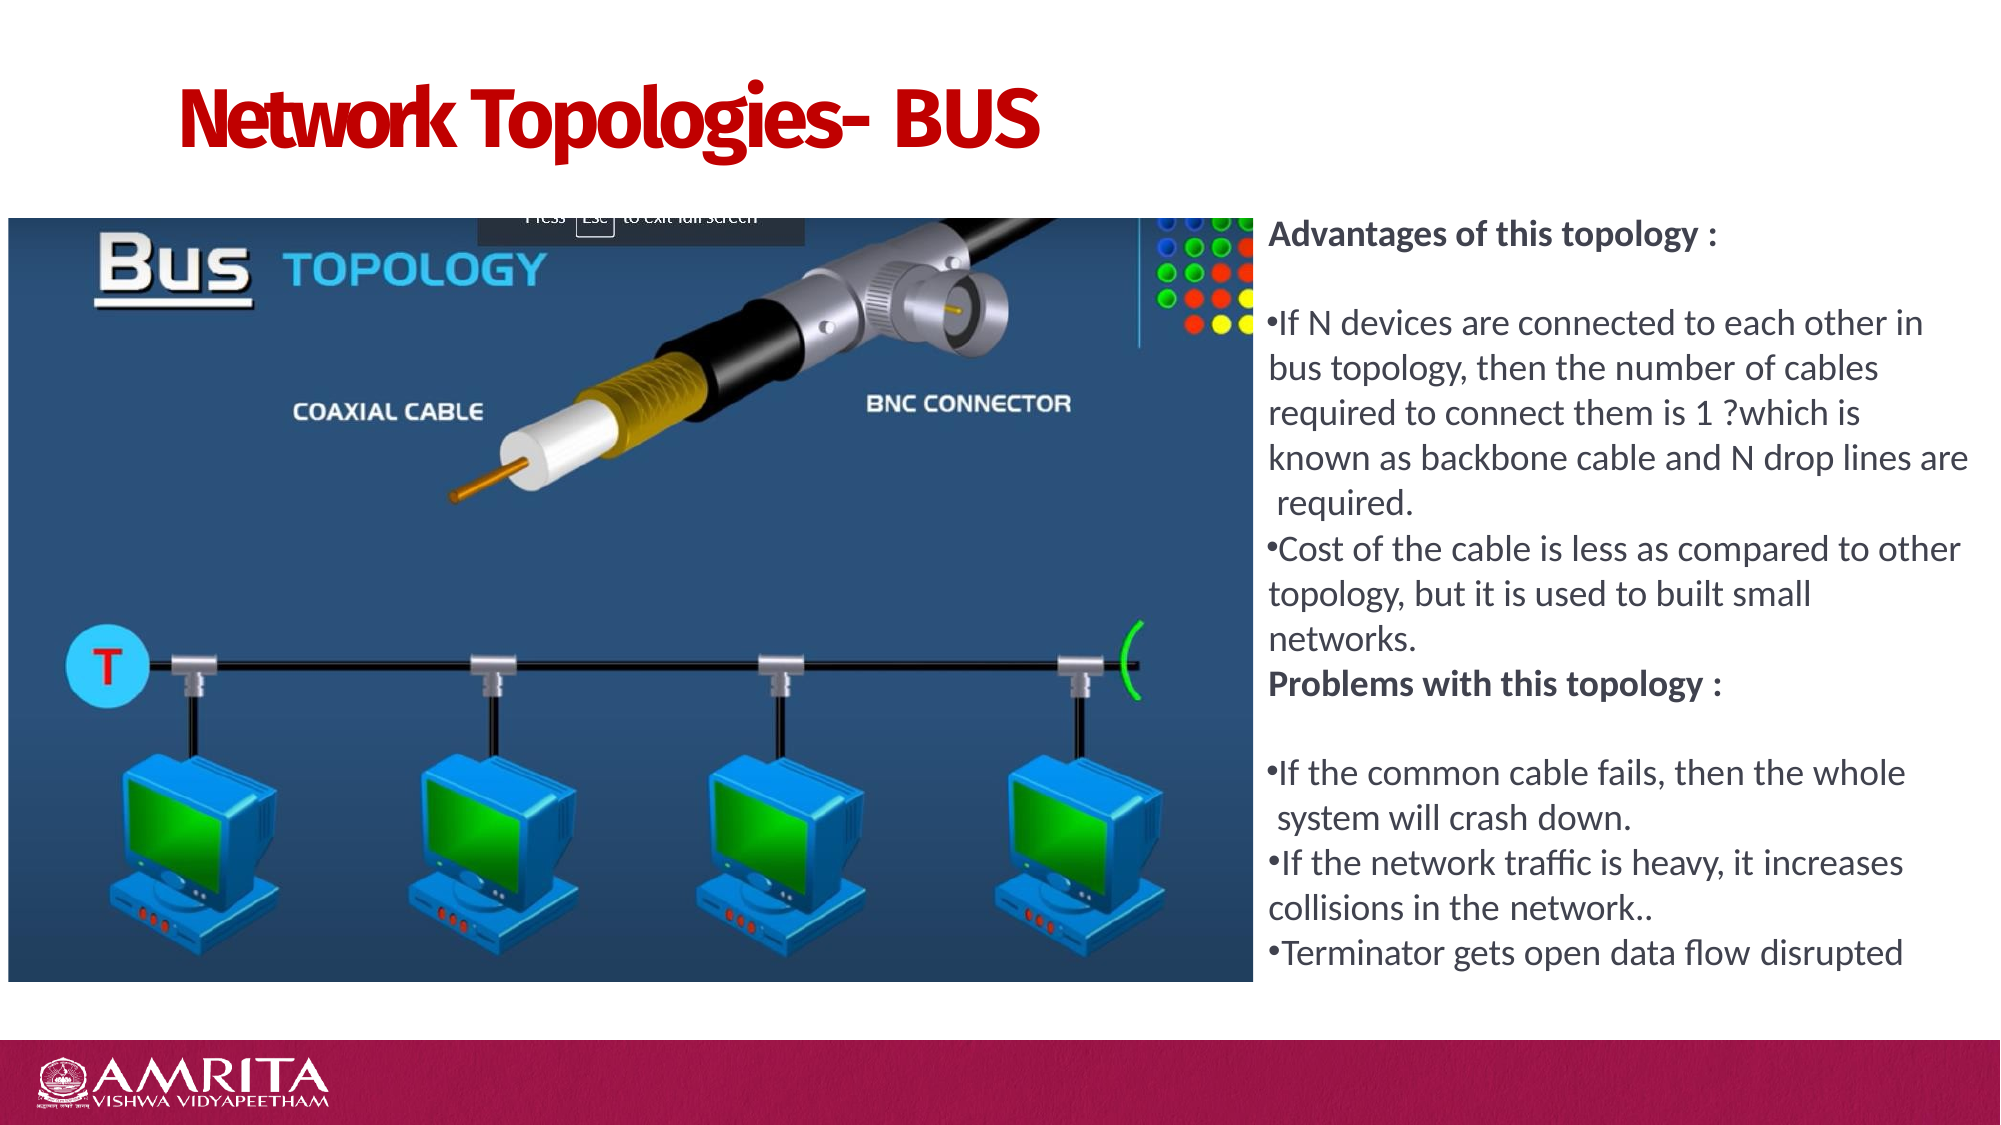

# Network Topologies- BUS
Advantages of this topology :

If N devices are connected to each other in  bus topology, then the number of cables  required to connect them is 1 ?which is  known as backbone cable and N drop lines are  required.
Cost of the cable is less as compared to other  topology, but it is used to built small  networks.
Problems with this topology :

If the common cable fails, then the whole  system will crash down.
If the network traffic is heavy, it increases
collisions in the network..
Terminator gets open data flow disrupted